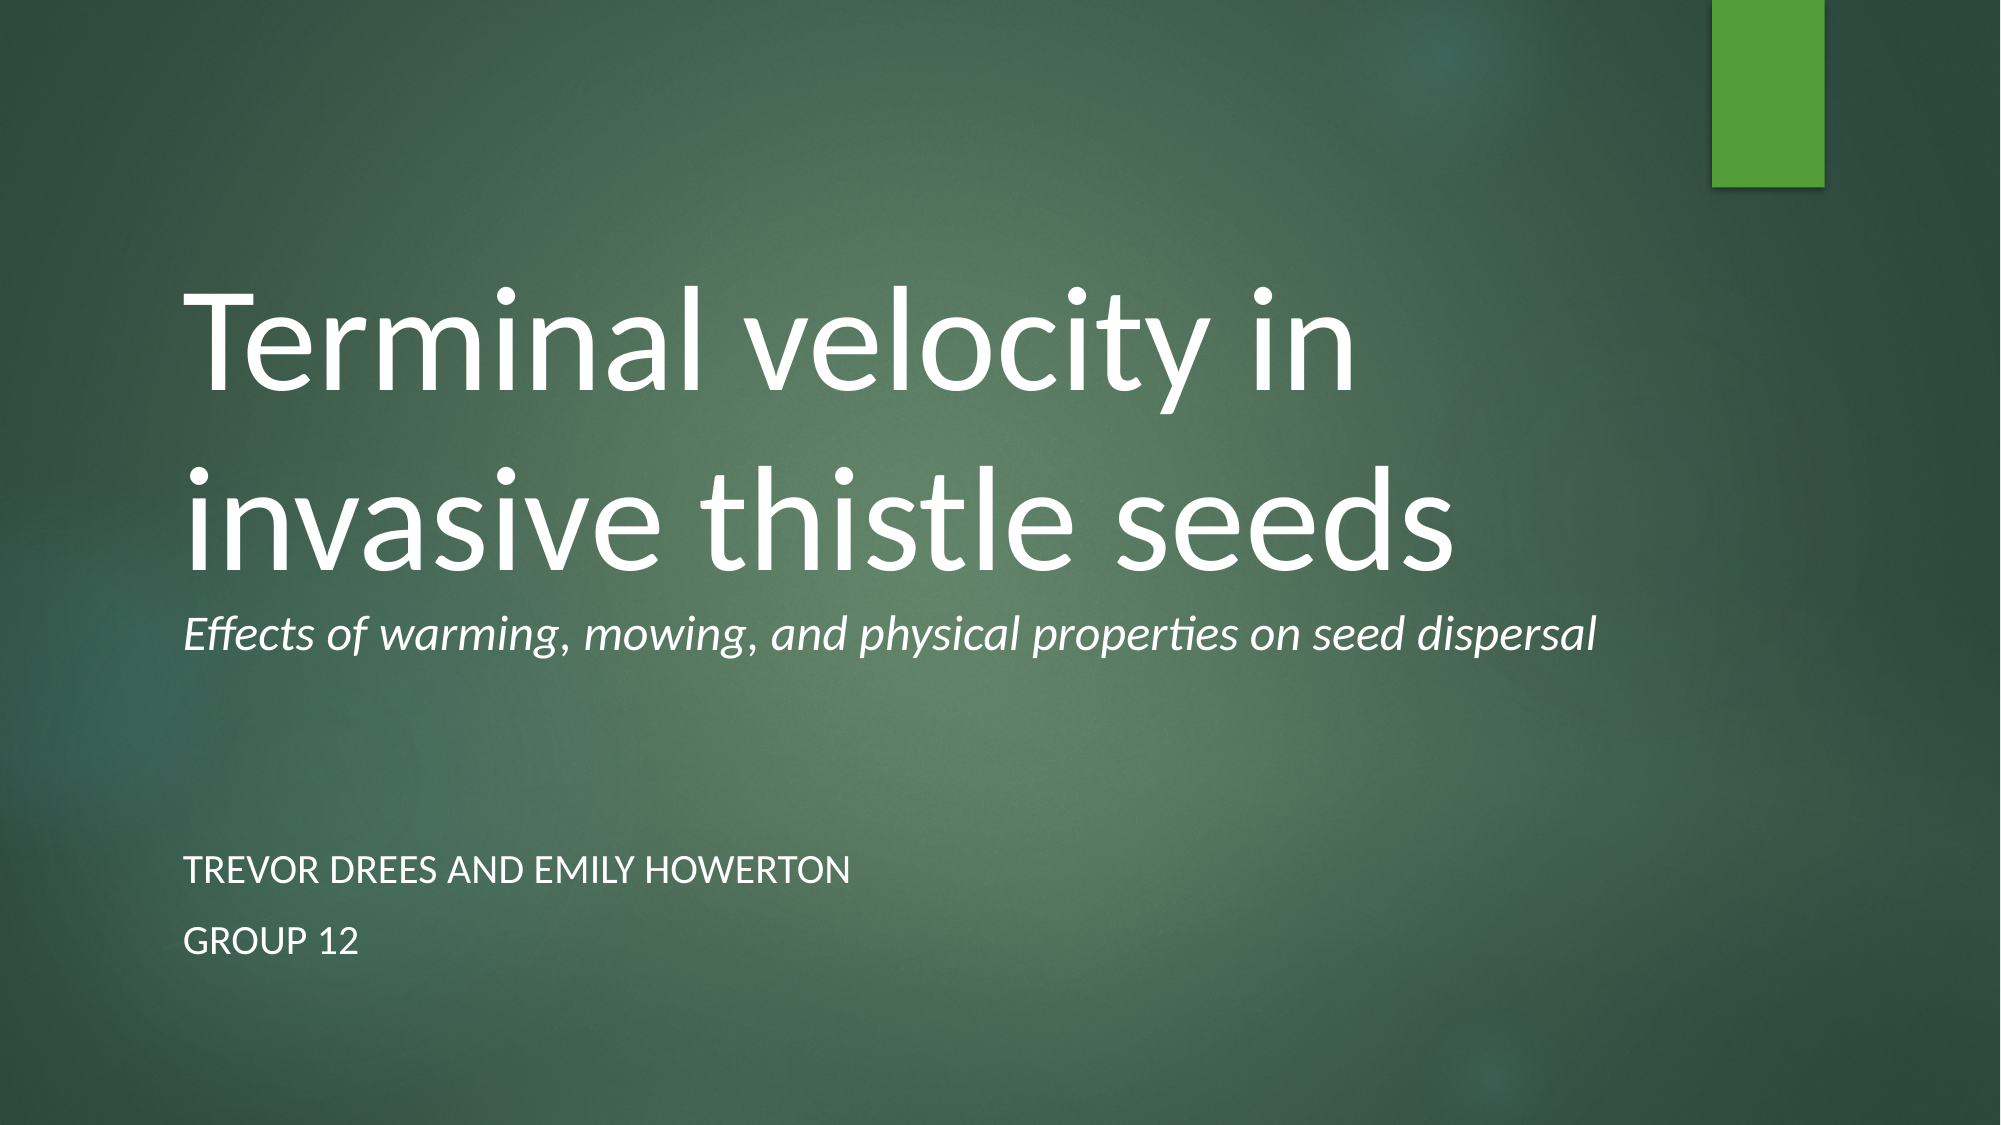

# Terminal velocity in invasive thistle seeds Effects of warming, mowing, and physical properties on seed dispersal
Trevor Drees and Emily Howerton
Group 12